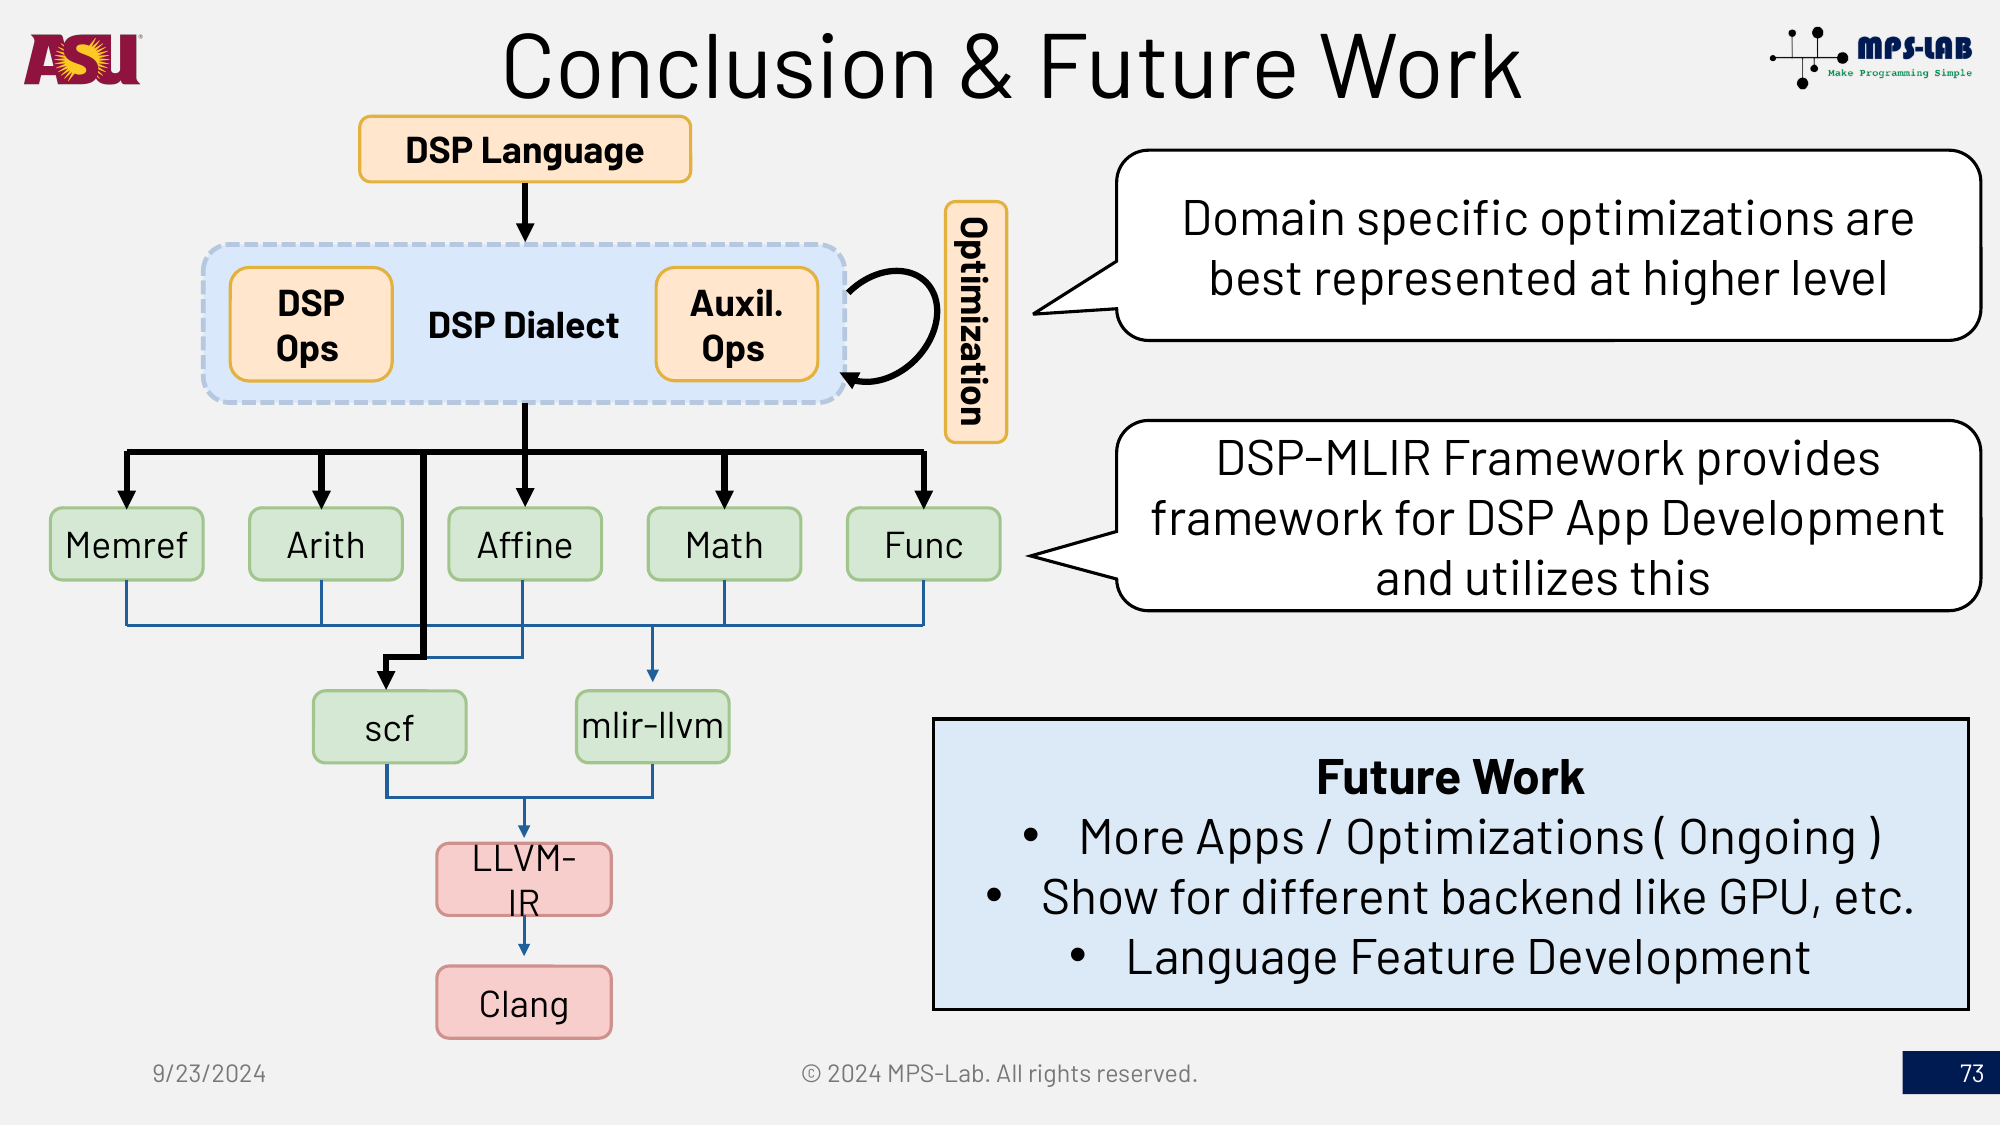

# Conclusion & Future Work
DSP Language
DSP Dialect
DSP
Ops
Auxil.
Ops

Affine
Func
Memref
Arith
Math

scf
mlir-llvm
LLVM-IR
Clang
Optimization

Domain specific optimizations are best represented at higher level
DSP-MLIR Framework provides framework for DSP App Development​ and utilizes this
Future Work
More Apps / Optimizations ( Ongoing )
Show for different backend like GPU, etc.
Language Feature Development
9/23/2024
© 2024 MPS-Lab. All rights reserved.
73